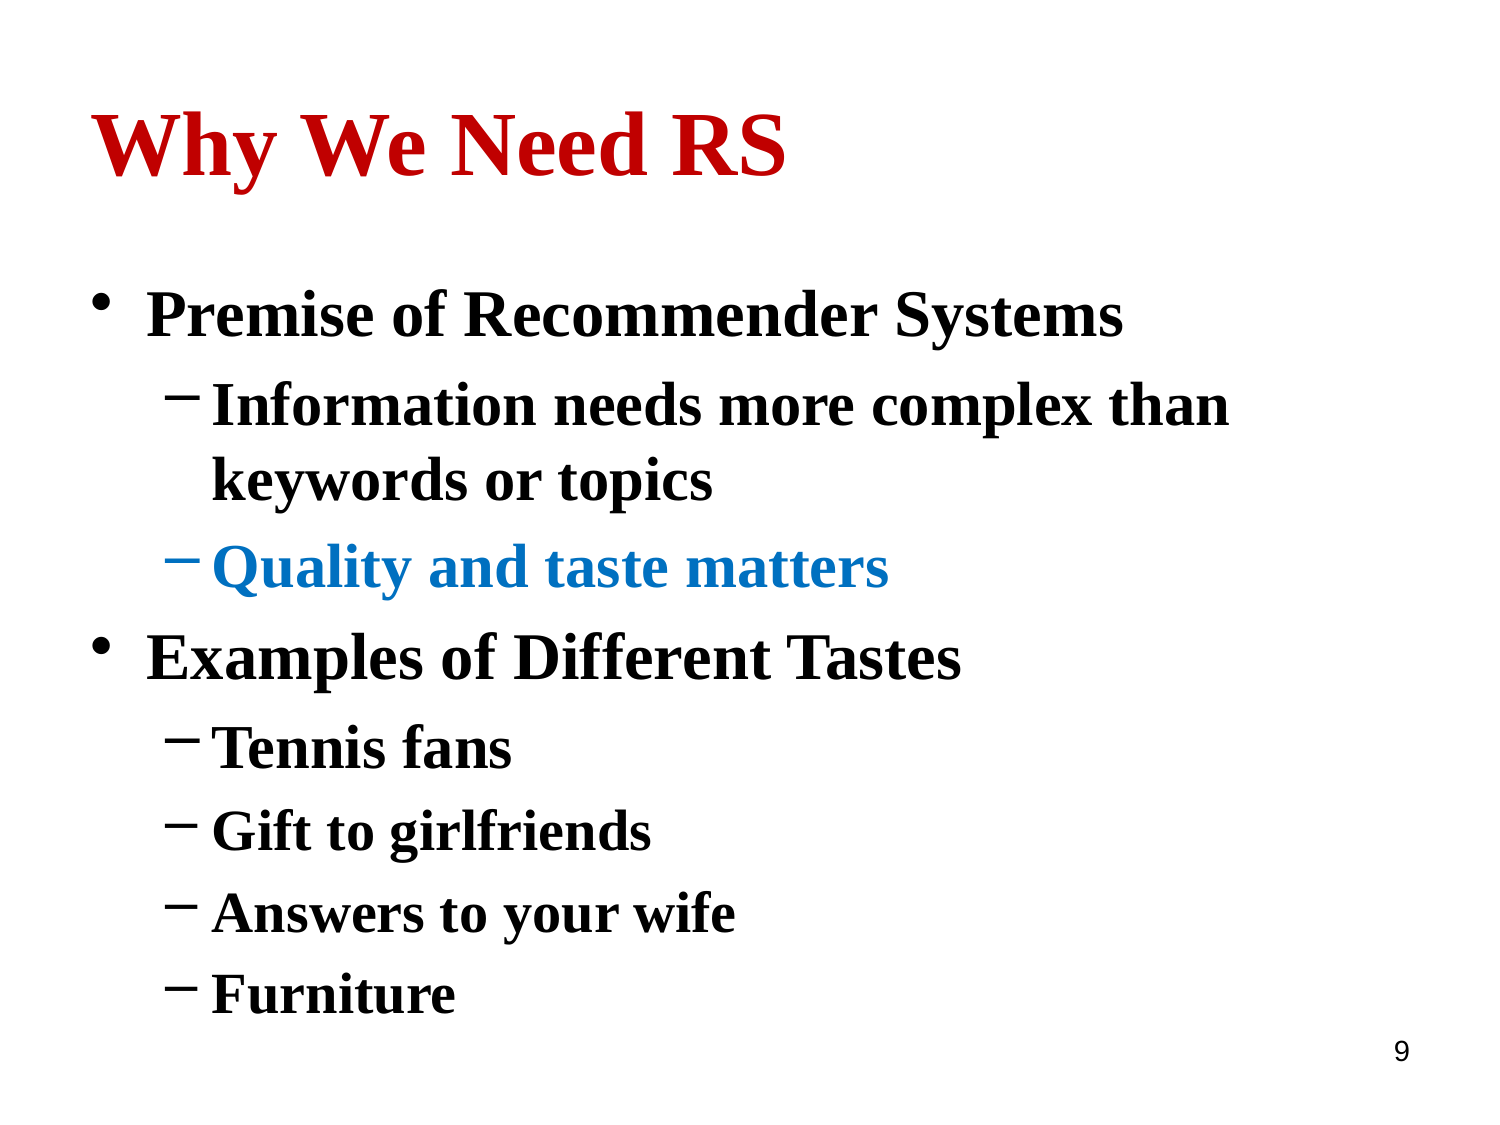

# Why We Need RS
Premise of Recommender Systems
Information needs more complex than keywords or topics
Quality and taste matters
Examples of Different Tastes
Tennis fans
Gift to girlfriends
Answers to your wife
Furniture
9